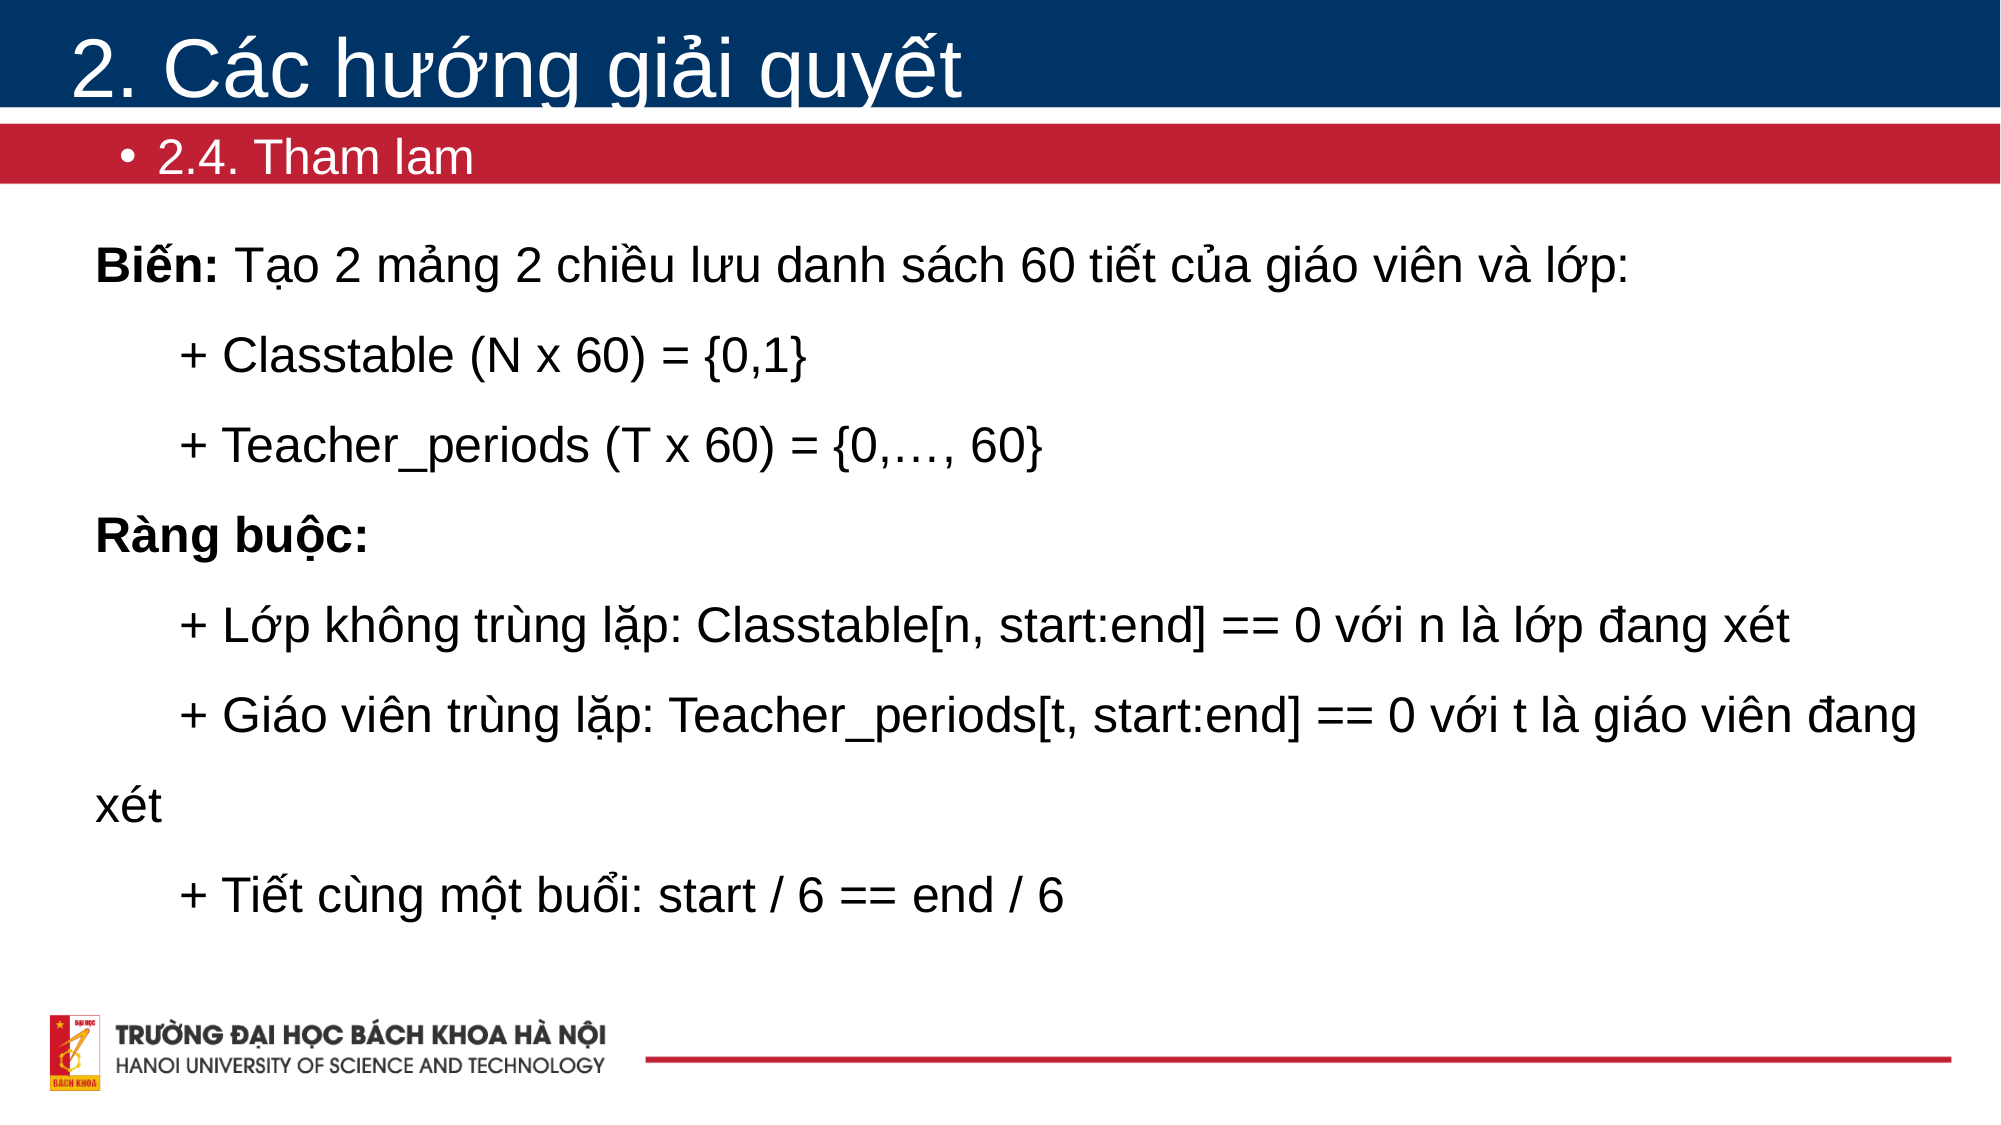

2. Các hướng giải quyết

2.4. Tham lam
# Biến: Tạo 2 mảng 2 chiều lưu danh sách 60 tiết của giáo viên và lớp:       + Classtable (N x 60) = {0,1}       + Teacher_periods (T x 60) = {0,…, 60}  Ràng buộc:       + Lớp không trùng lặp: Classtable[n, start:end] == 0 với n là lớp đang xét       + Giáo viên trùng lặp: Teacher_periods[t, start:end] == 0 với t là giáo viên đang xét       + Tiết cùng một buổi: start / 6 == end / 6